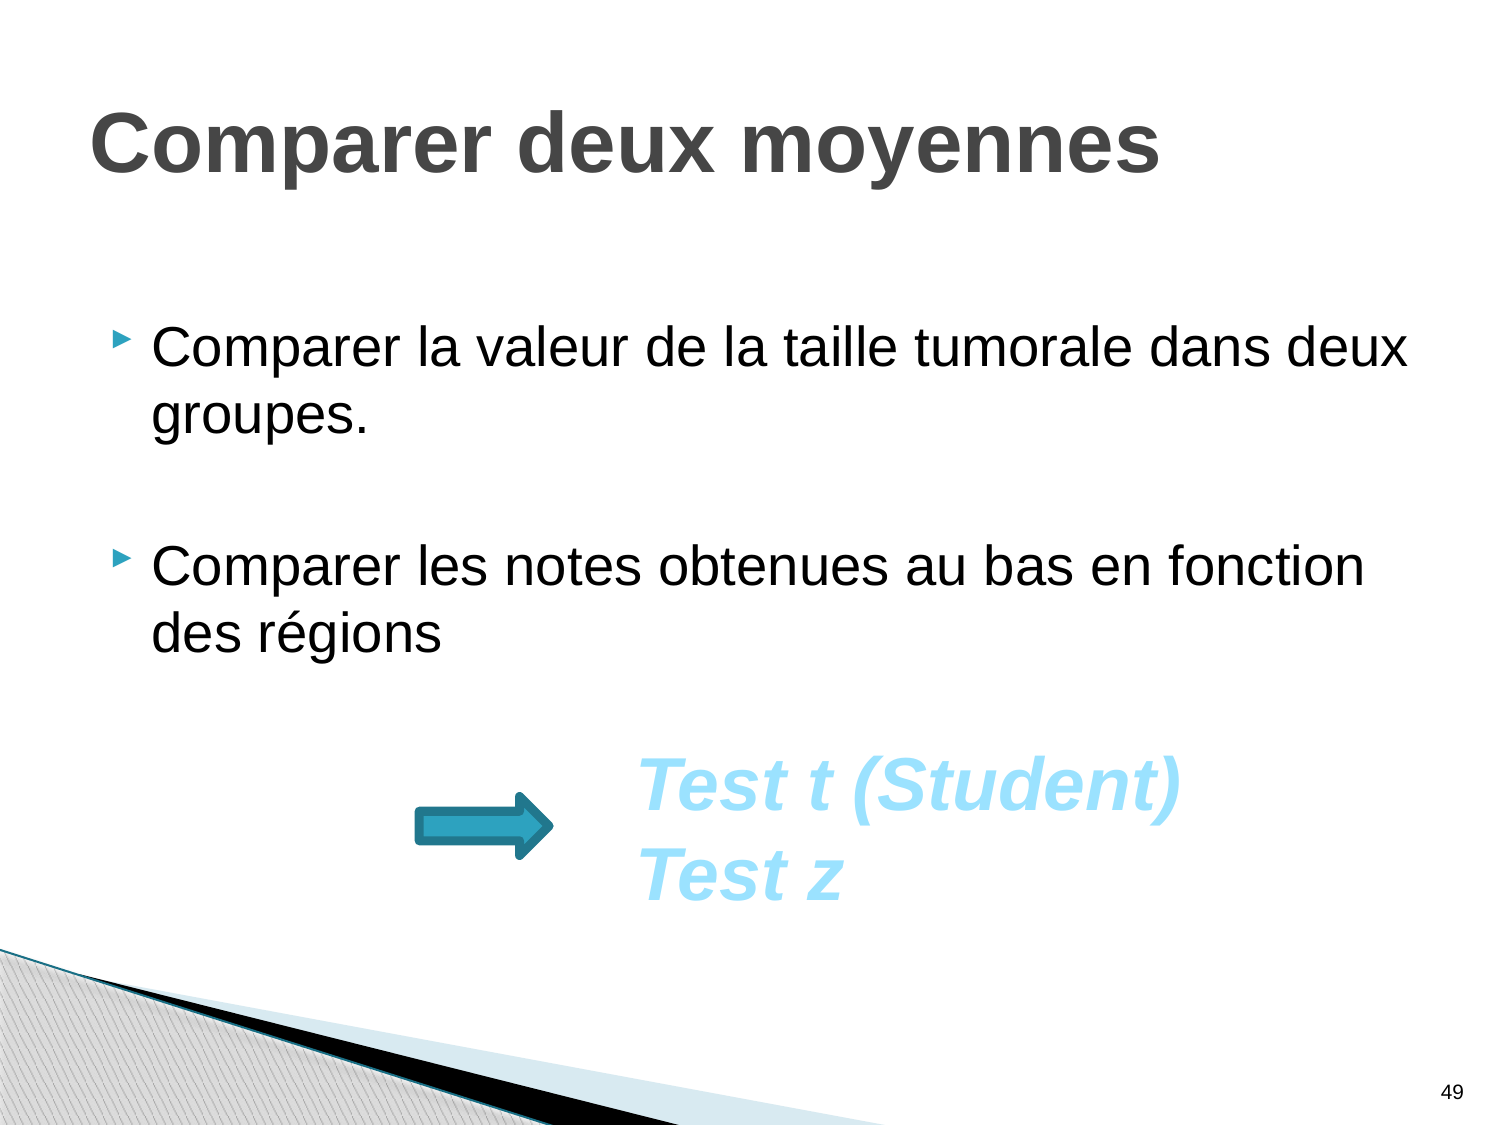

# Comparer deux moyennes
Comparer la valeur de la taille tumorale dans deux groupes.

Comparer les notes obtenues au bas en fonction des régions
Test t (Student)
Test z

49